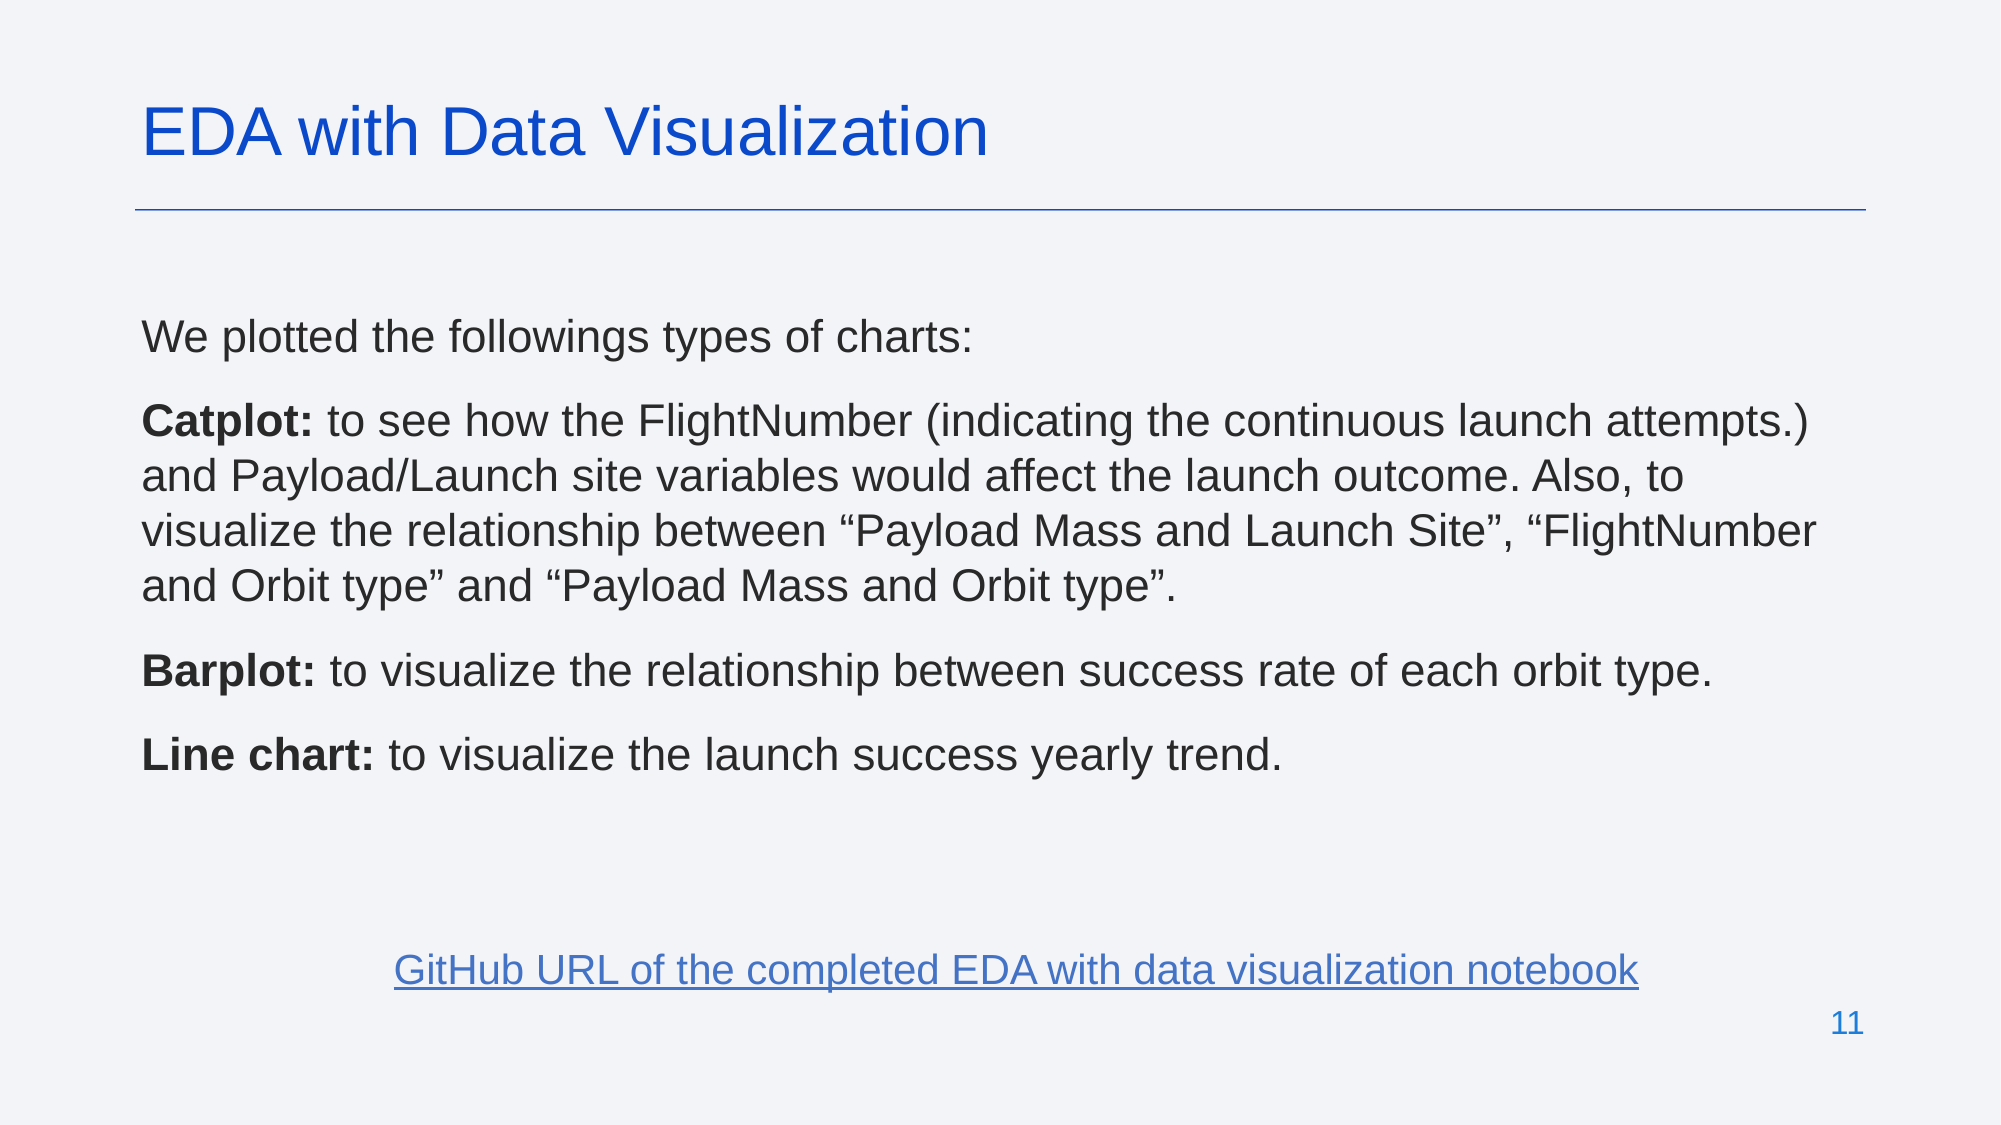

EDA with Data Visualization
We plotted the followings types of charts:
Catplot: to see how the FlightNumber (indicating the continuous launch attempts.) and Payload/Launch site variables would affect the launch outcome. Also, to visualize the relationship between “Payload Mass and Launch Site”, “FlightNumber and Orbit type” and “Payload Mass and Orbit type”.
Barplot: to visualize the relationship between success rate of each orbit type.
Line chart: to visualize the launch success yearly trend.

GitHub URL of the completed EDA with data visualization notebook
11